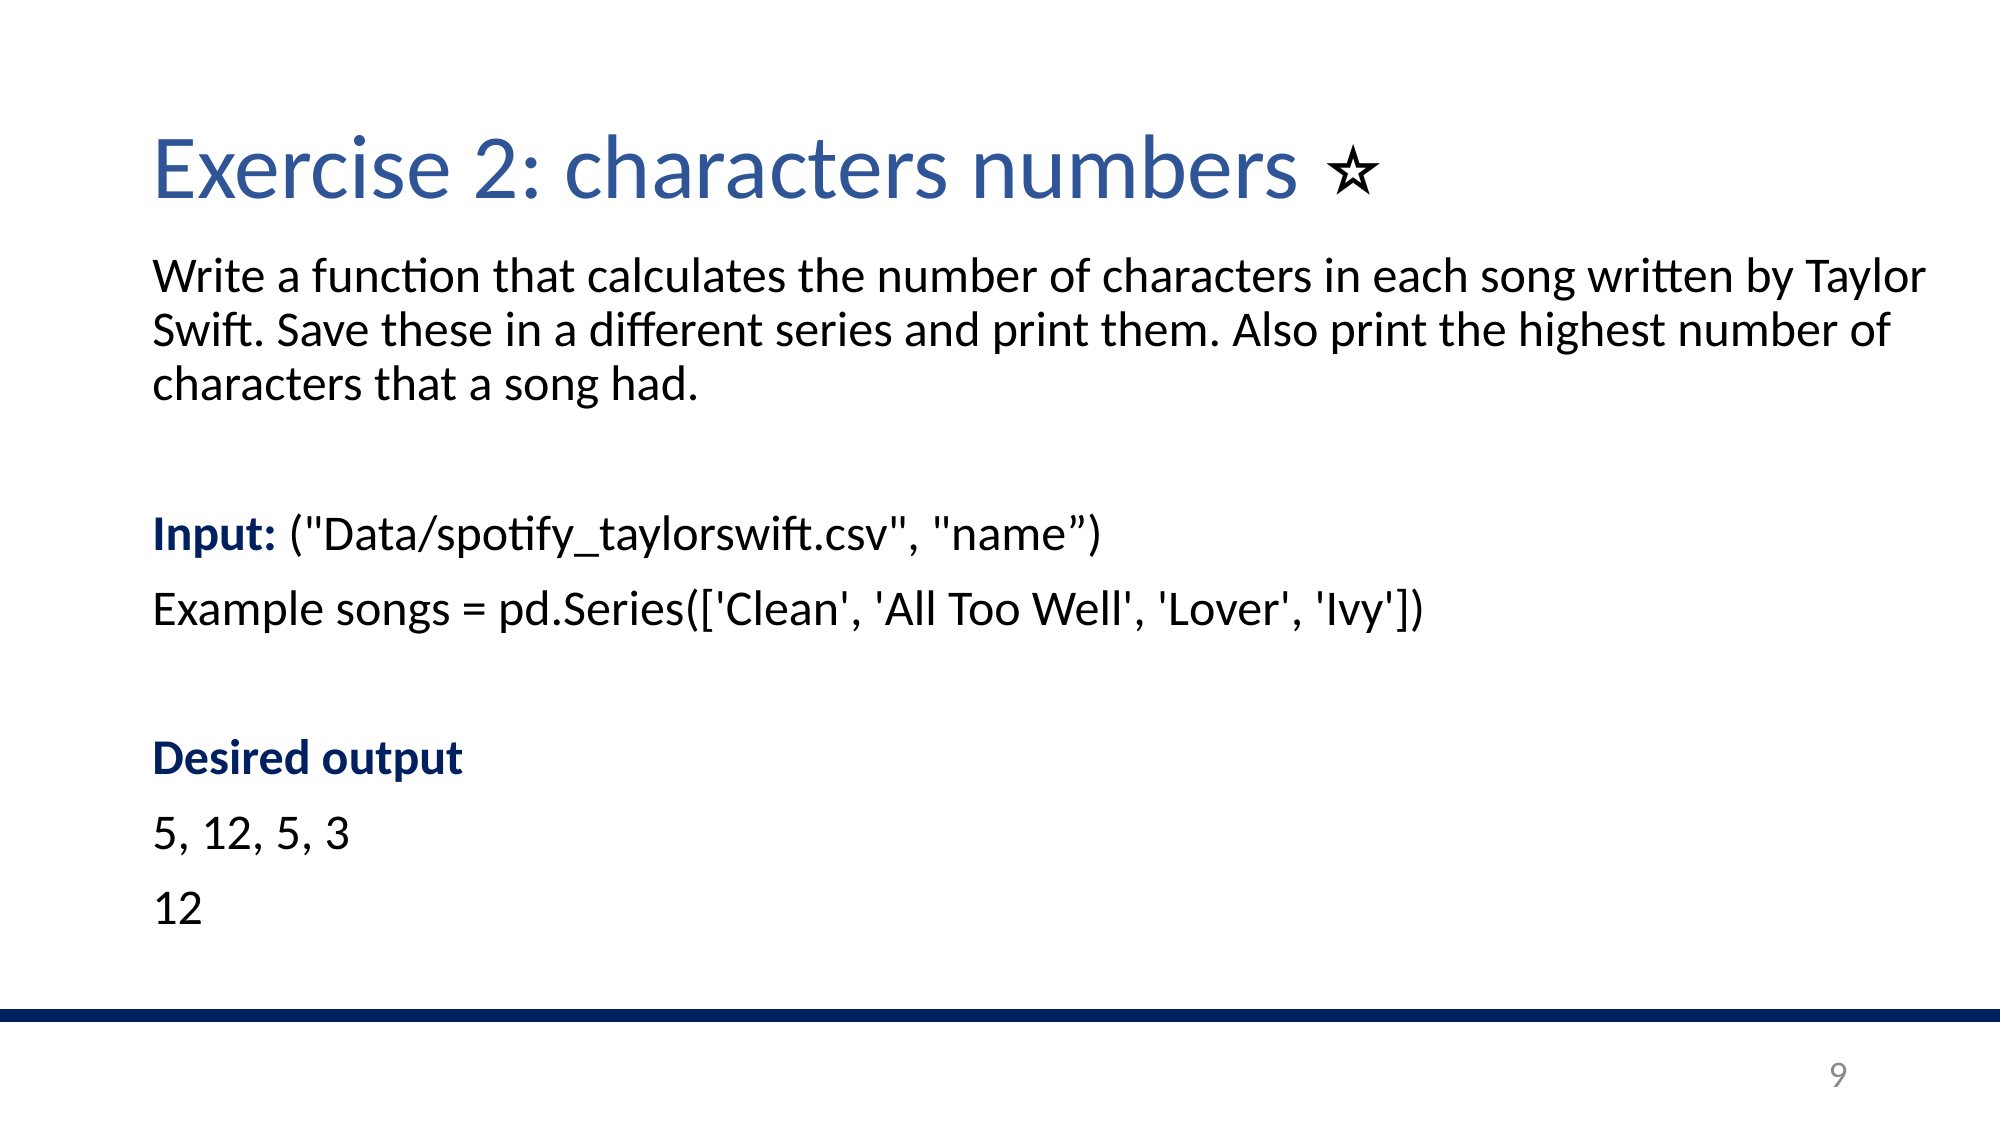

# Exercise 2: characters numbers ⭐️
Write a function that calculates the number of characters in each song written by Taylor Swift. Save these in a different series and print them. Also print the highest number of characters that a song had.

Input: ("Data/spotify_taylorswift.csv", "name”)
Example songs = pd.Series(['Clean', 'All Too Well', 'Lover', 'Ivy'])

Desired output
5, 12, 5, 3
12

9